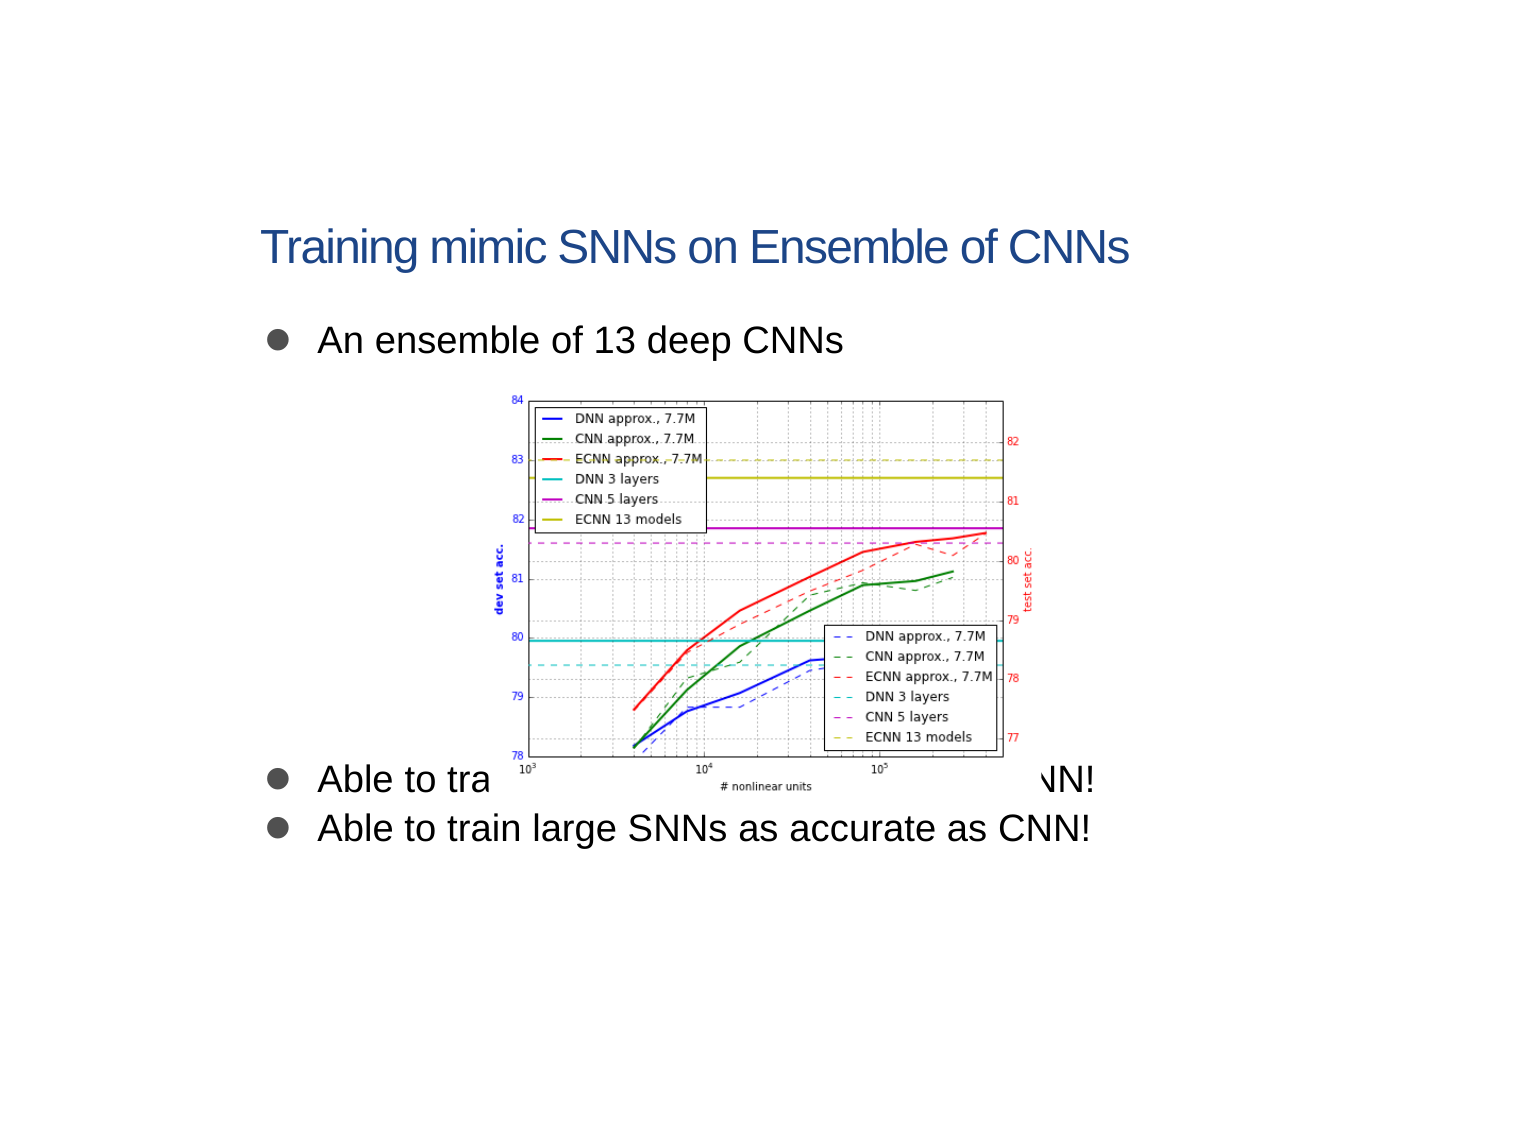

# Training mimic SNNs on Ensemble of CNNs
An ensemble of 13 deep CNNs

Able to train small SNNs as accurate as DNN!
Able to train large SNNs as accurate as CNN!